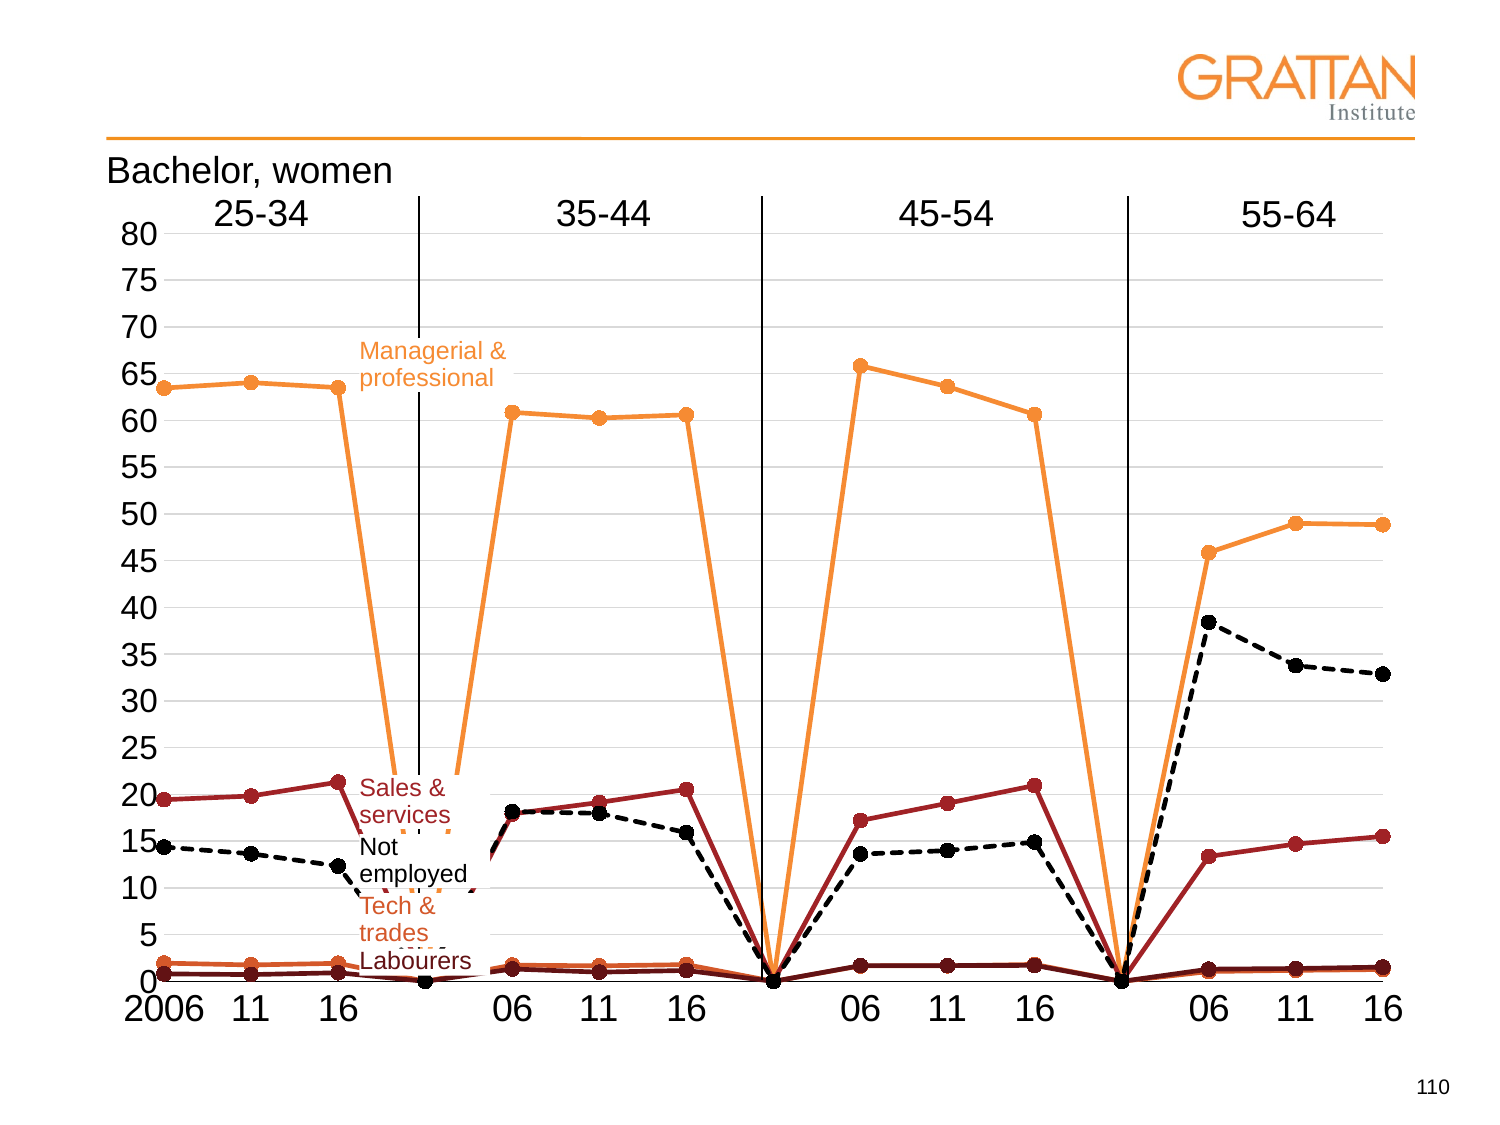

#
Bachelor, women

### Chart

| Category | Column2 | Bachelor Degree Level_Female_Mgr & prof | Bachelor Degree Level_Female_Tech and trades | Bachelor Degree Level_Female_Service, admin and sales | Bachelor Degree Level_Female_Labourer | Bachelor Degree Level_Female_Not employed |
|---|---|---|---|---|---|---|
| 2006 | None | 63.46788258529203 | 1.9500458525839175 | 19.42703587012173 | 0.7968425107711985 | 14.35819318123112 |
| 11 | None | 64.04915129545945 | 1.755789023686321 | 19.826148009836842 | 0.7235790221180168 | 13.645332648899375 |
| 16 | None | 63.50803722936942 | 1.9306593027084964 | 21.309610291956307 | 0.9196509426925974 | 12.332042233273189 |
|  | None | None | None | None | None | None |
| 06 | None | 60.8690979055379 | 1.7335798480995586 | 17.907891950712376 | 1.3249173394558116 | 18.16451295619436 |
| 11 | None | 60.2555782350033 | 1.6598509146227882 | 19.13447265459213 | 0.9833412664442813 | 17.966756929337496 |
| 16 | None | 60.601819085211545 | 1.788992145041231 | 20.534960093027678 | 1.1640550591028251 | 15.910173617616726 |
|  | None | None | None | None | None | None |
| 06 | None | 65.84491859603156 | 1.658076614143561 | 17.2015915152712 | 1.68628750411171 | 13.609125770441972 |
| 11 | None | 63.621712286443376 | 1.6629981127211952 | 19.046784586860923 | 1.6808937080053468 | 13.987611305969159 |
| 16 | None | 60.64002448038316 | 1.80968489938065 | 20.95164527776994 | 1.7087144864395918 | 14.889930856026663 |
|  | None | None | None | None | None | None |
| 06 | None | 45.87200634935591 | 1.049509612381368 | 13.3645990888371 | 1.3017153978965115 | 38.41216955152911 |
| 11 | None | 48.99529554454574 | 1.1791021812372626 | 14.68789456549105 | 1.3735942302558435 | 33.76411347847011 |
| 16 | None | 48.848934983279435 | 1.2690472022439137 | 15.501157341365541 | 1.5239863307841788 | 32.85687414232694 |
25-34
35-44
45-54
55-64
Managerial &
professional
Sales &
services
Not
employed
Tech & trades
Labourers